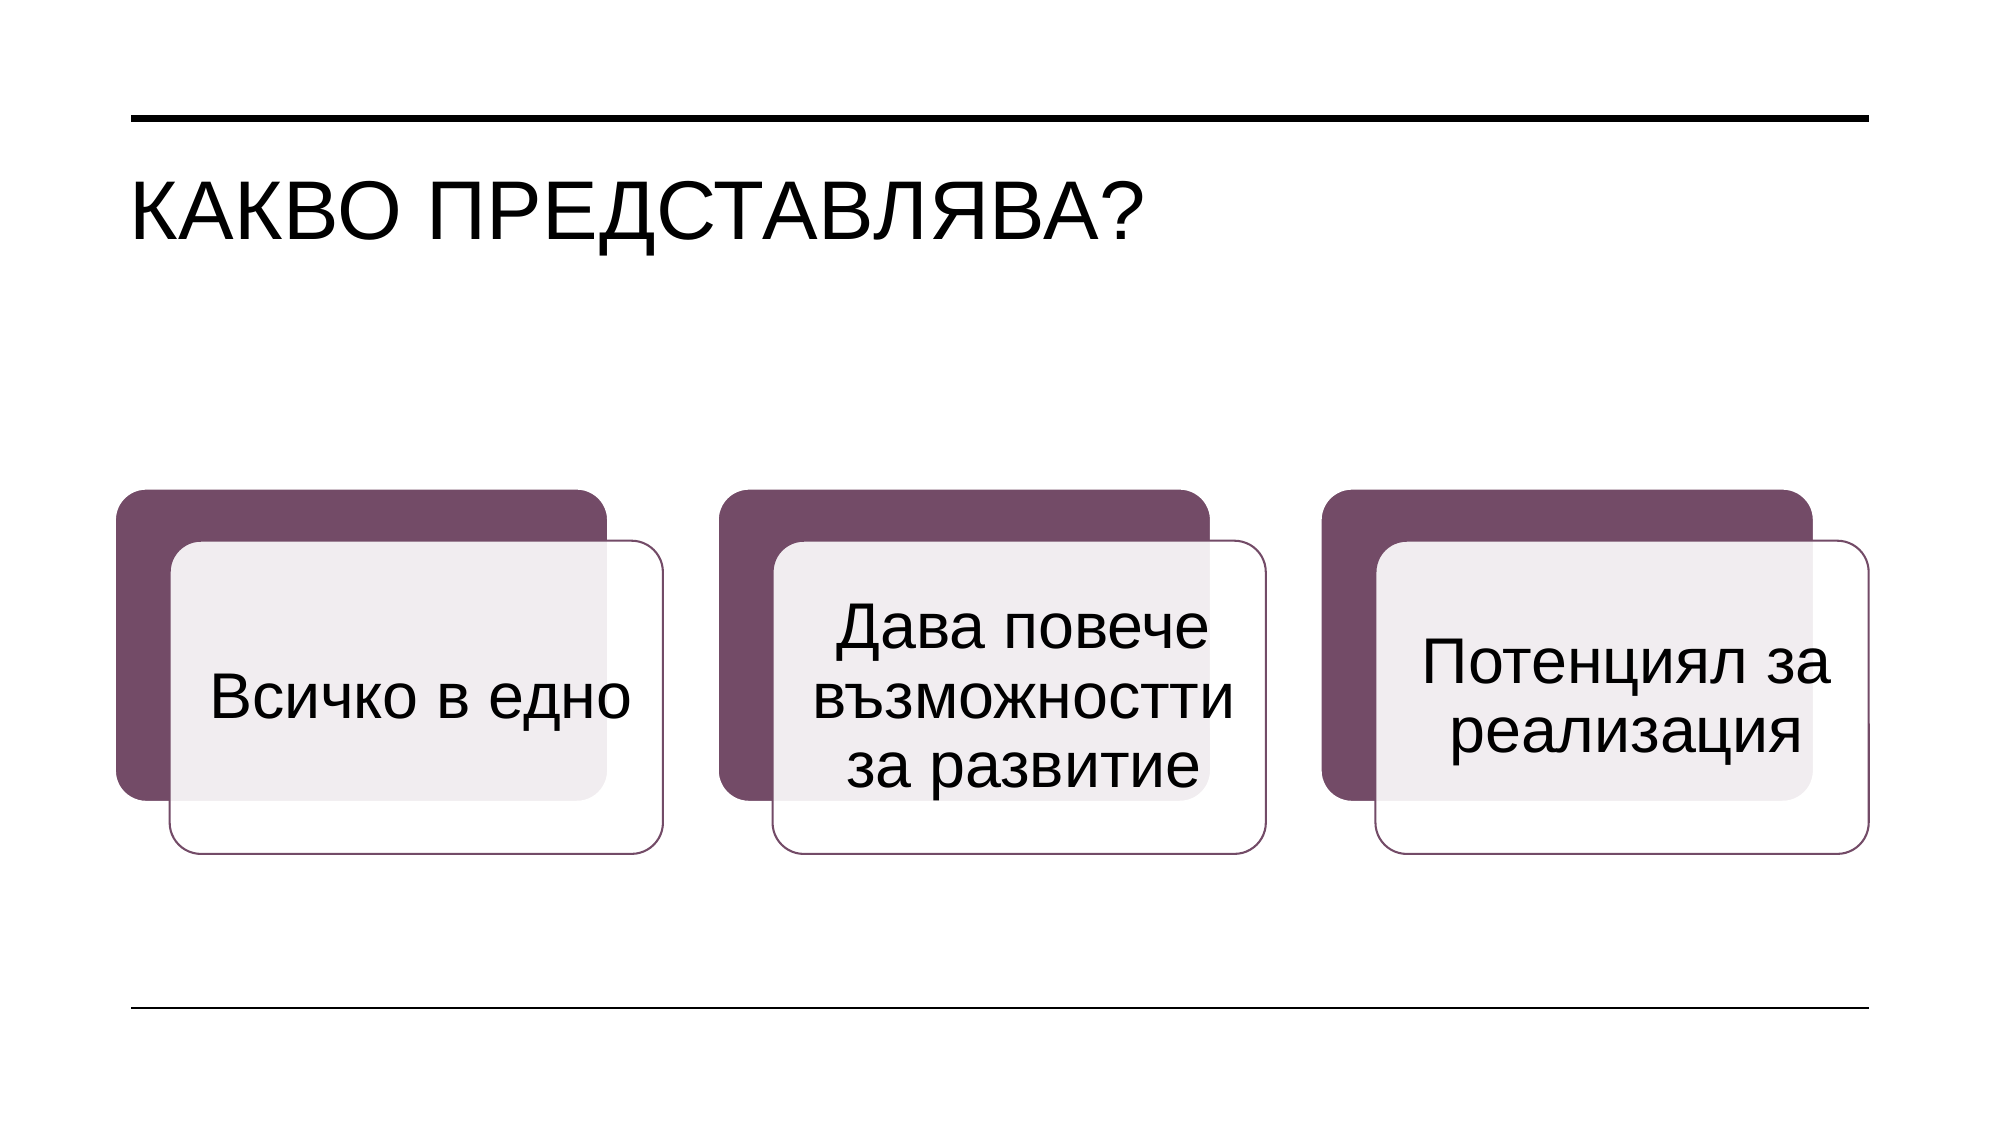

# Какво представлява?
Всичко в едно
Дава повече възможностти за развитие
Потенциял за реализация